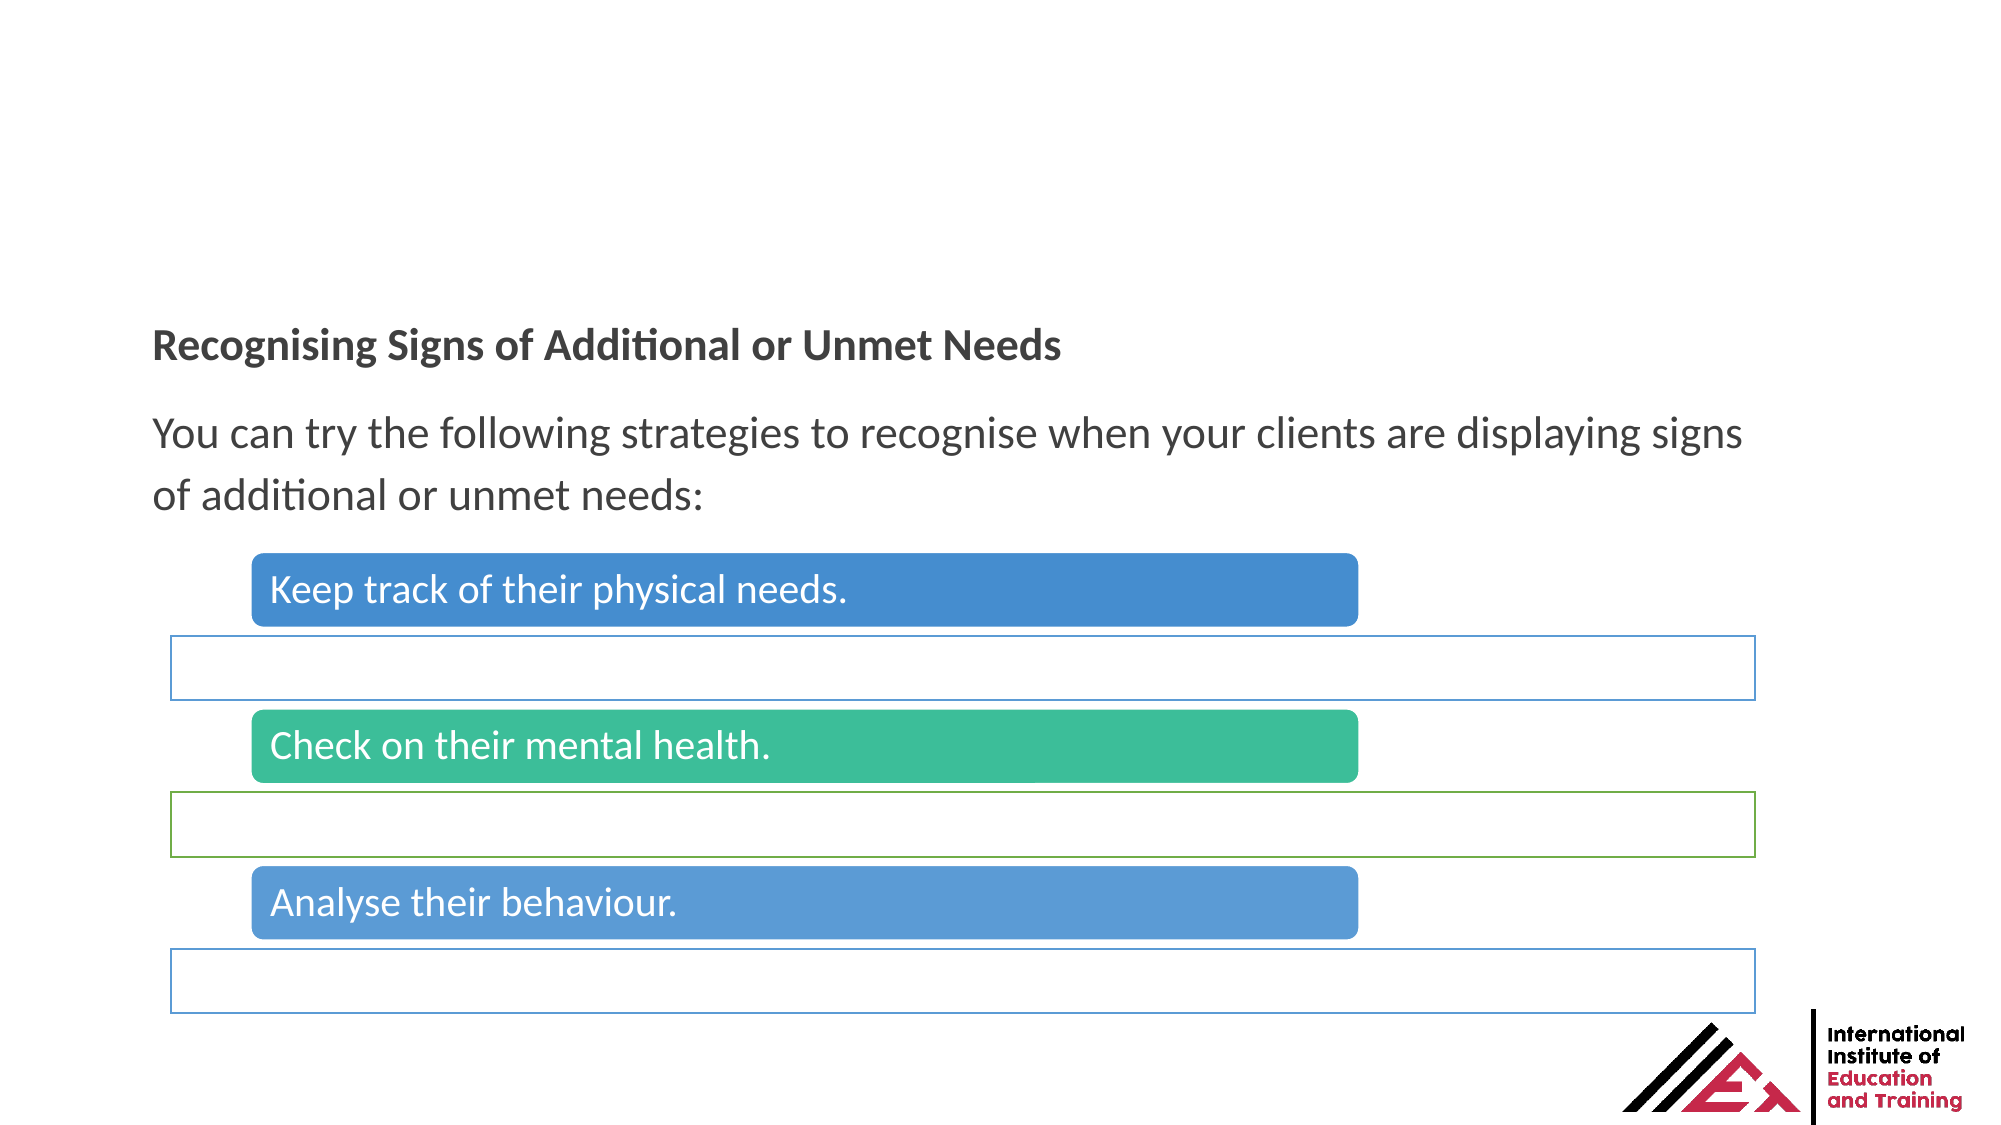

Recognising Signs of Additional or Unmet Needs
You can try the following strategies to recognise when your clients are displaying signs of additional or unmet needs:

Keep track of their physical needs.
Check on their mental health.
Analyse their behaviour.